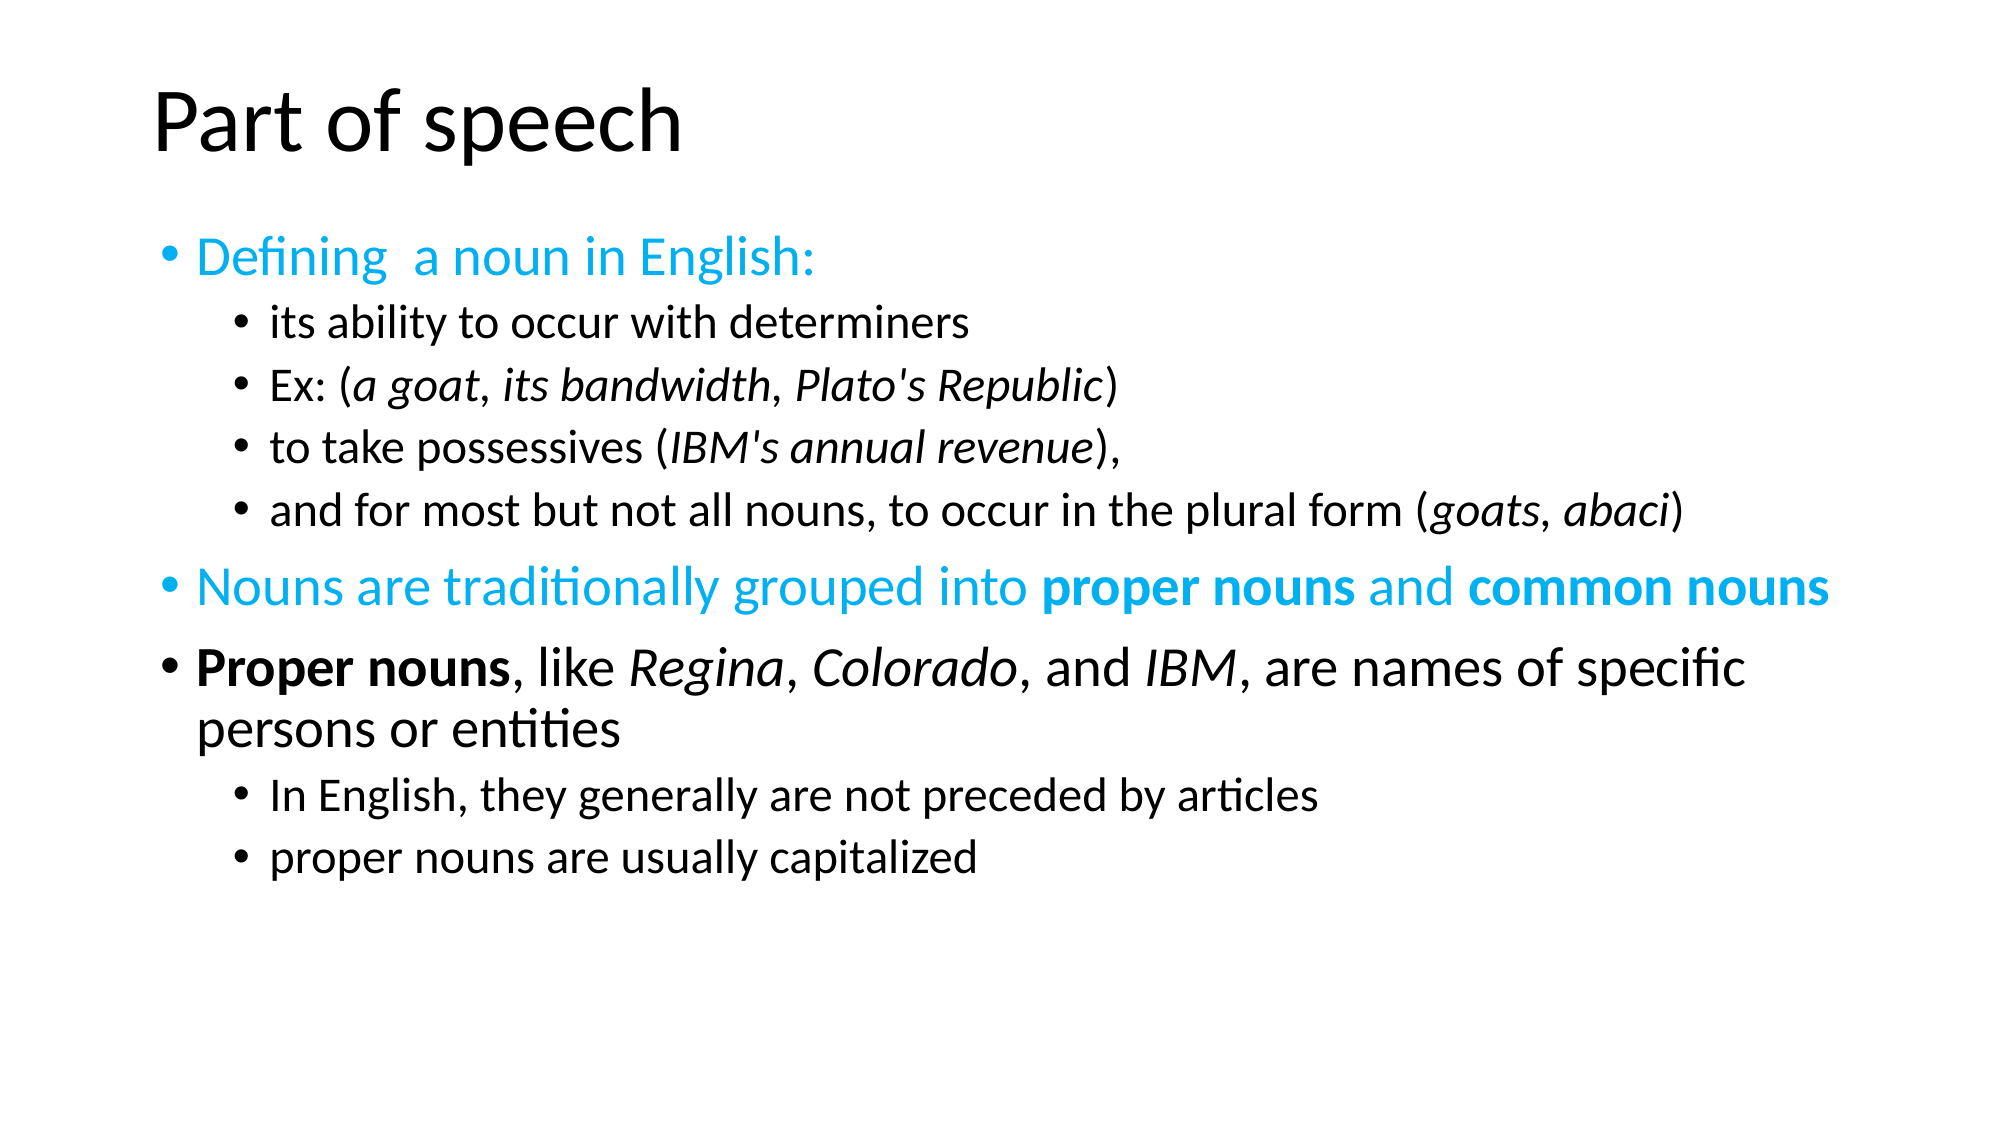

# Part of speech
Defining  a noun in English:
its ability to occur with determiners
Ex: (a goat, its bandwidth, Plato's Republic)
to take possessives (IBM's annual revenue),
and for most but not all nouns, to occur in the plural form (goats, abaci)
Nouns are traditionally grouped into proper nouns and common nouns
Proper nouns, like Regina, Colorado, and IBM, are names of specific persons or entities
In English, they generally are not preceded by articles
proper nouns are usually capitalized